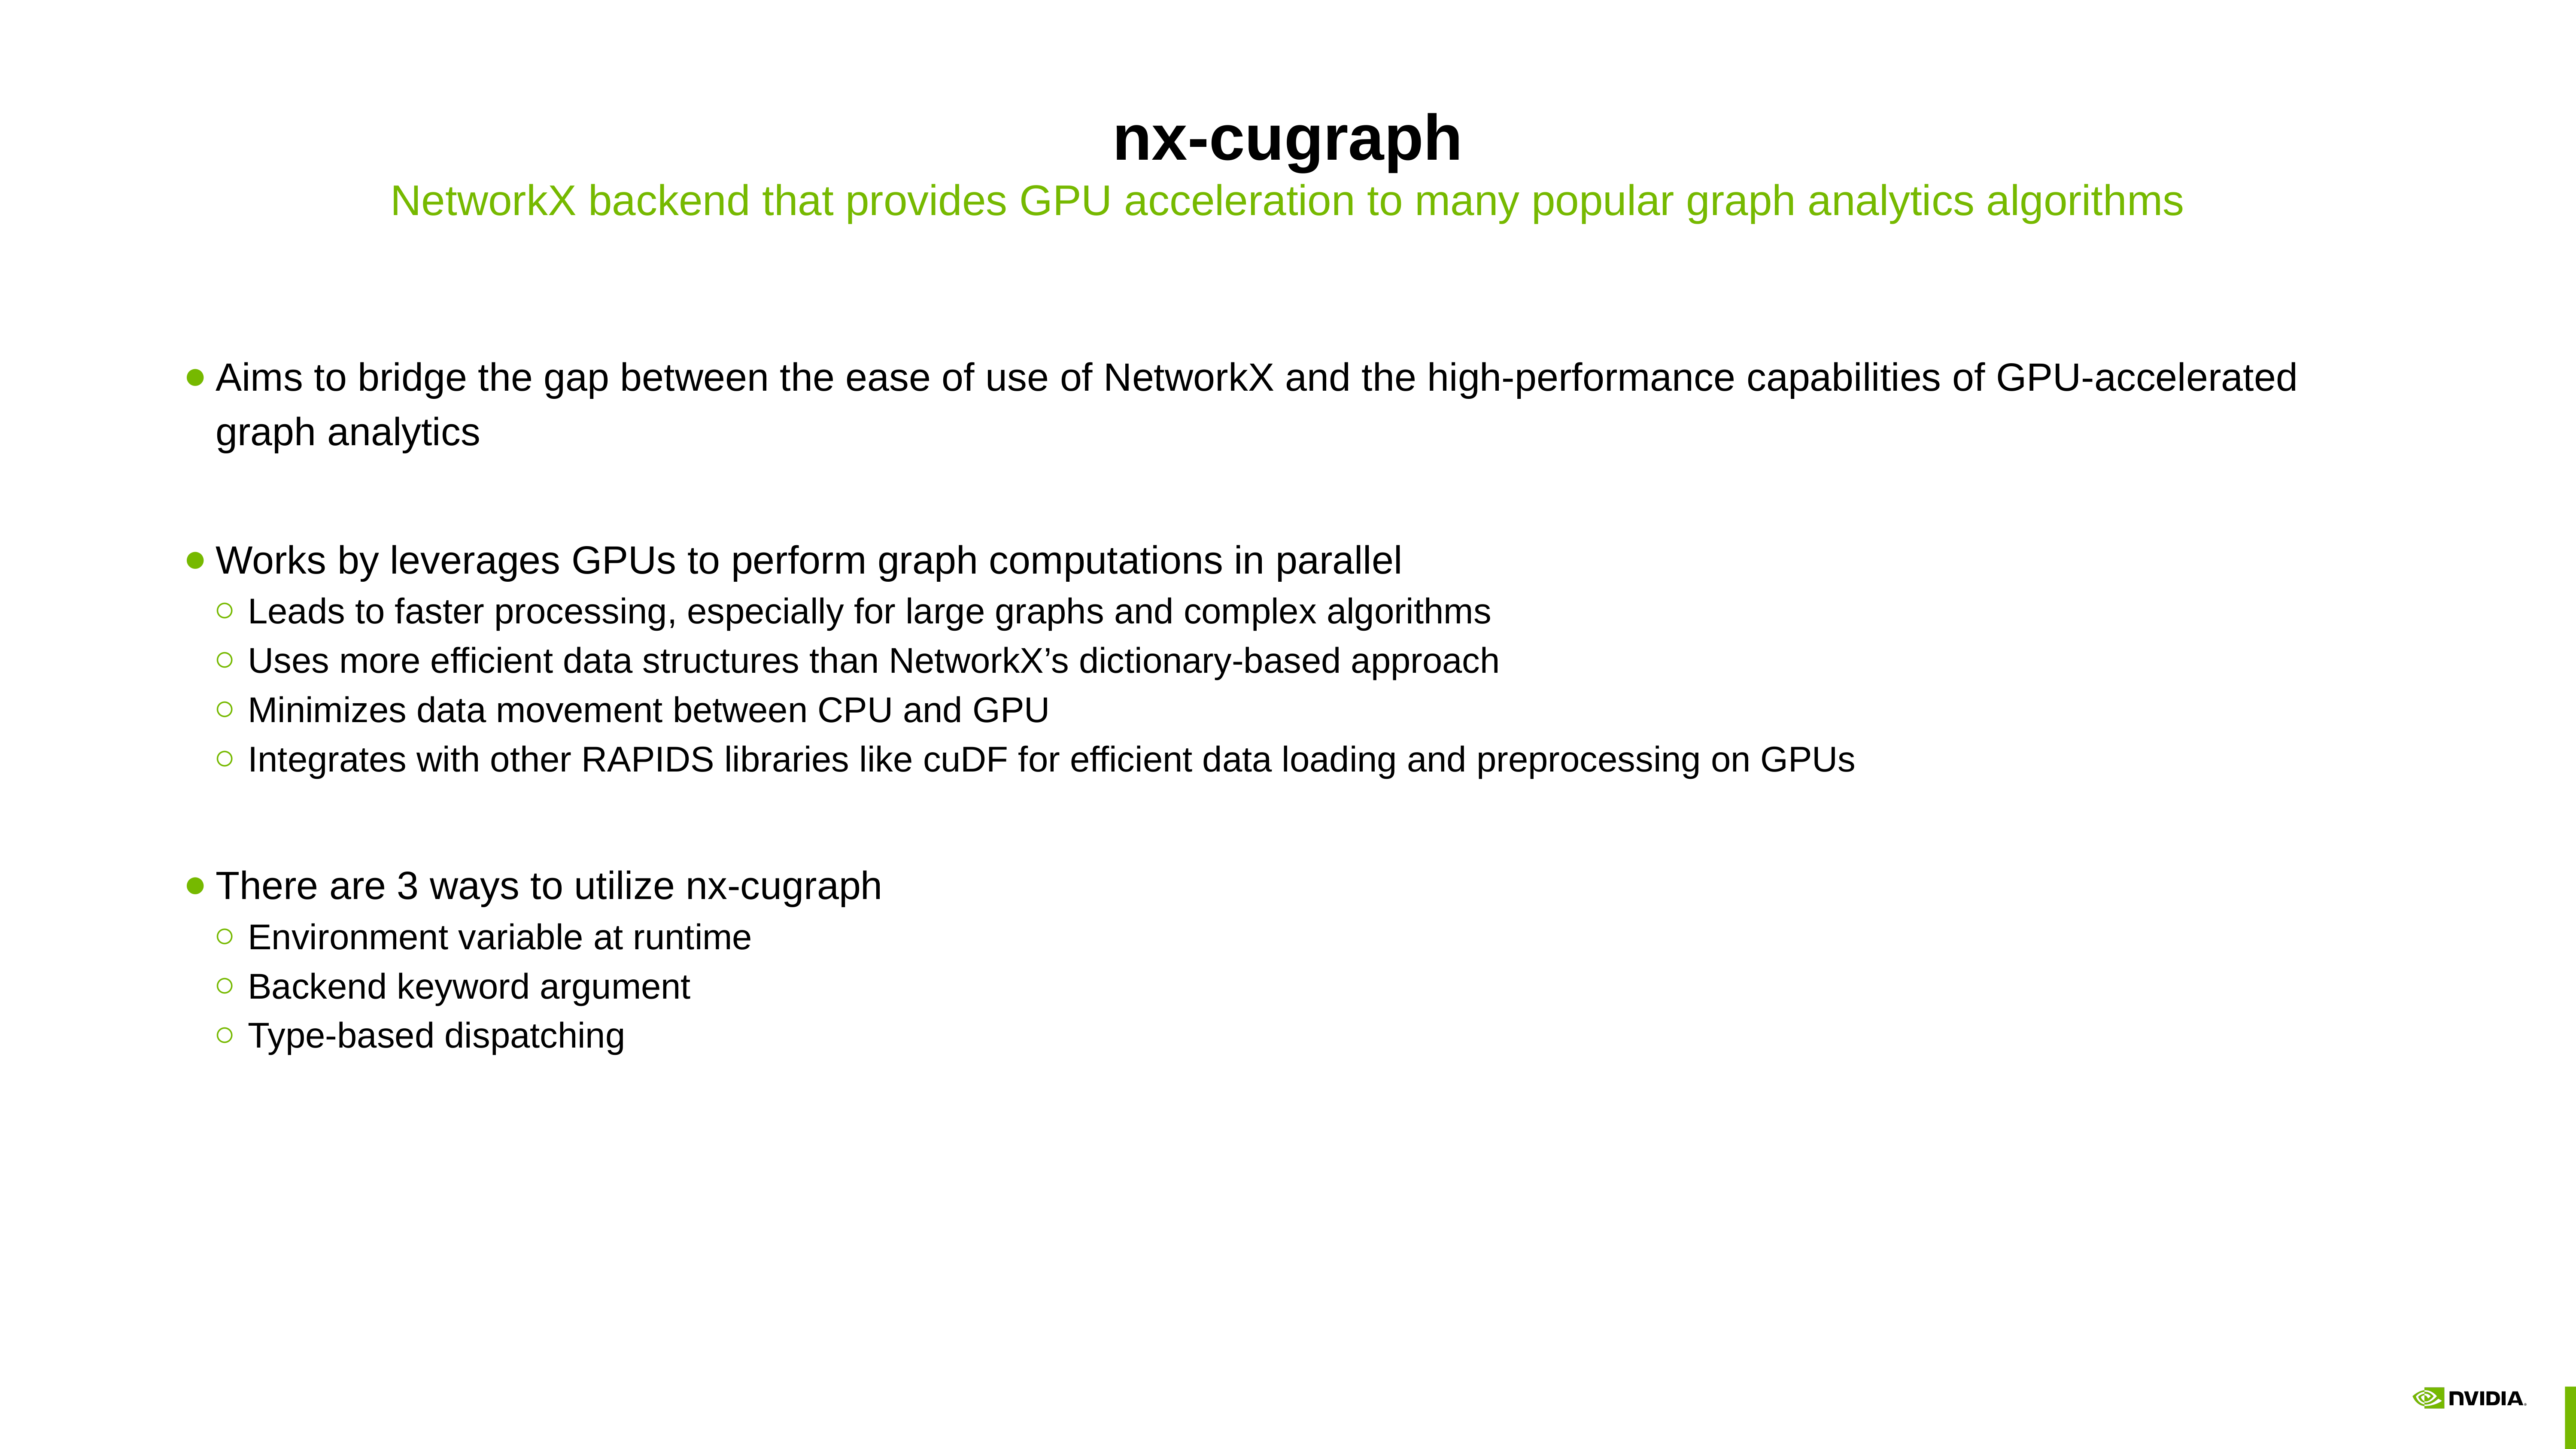

# nx-cugraph
NetworkX backend that provides GPU acceleration to many popular graph analytics algorithms
Aims to bridge the gap between the ease of use of NetworkX and the high-performance capabilities of GPU-accelerated graph analytics

Works by leverages GPUs to perform graph computations in parallel
Leads to faster processing, especially for large graphs and complex algorithms
Uses more efficient data structures than NetworkX’s dictionary-based approach
Minimizes data movement between CPU and GPU
Integrates with other RAPIDS libraries like cuDF for efficient data loading and preprocessing on GPUs

There are 3 ways to utilize nx-cugraph
Environment variable at runtime
Backend keyword argument
Type-based dispatching